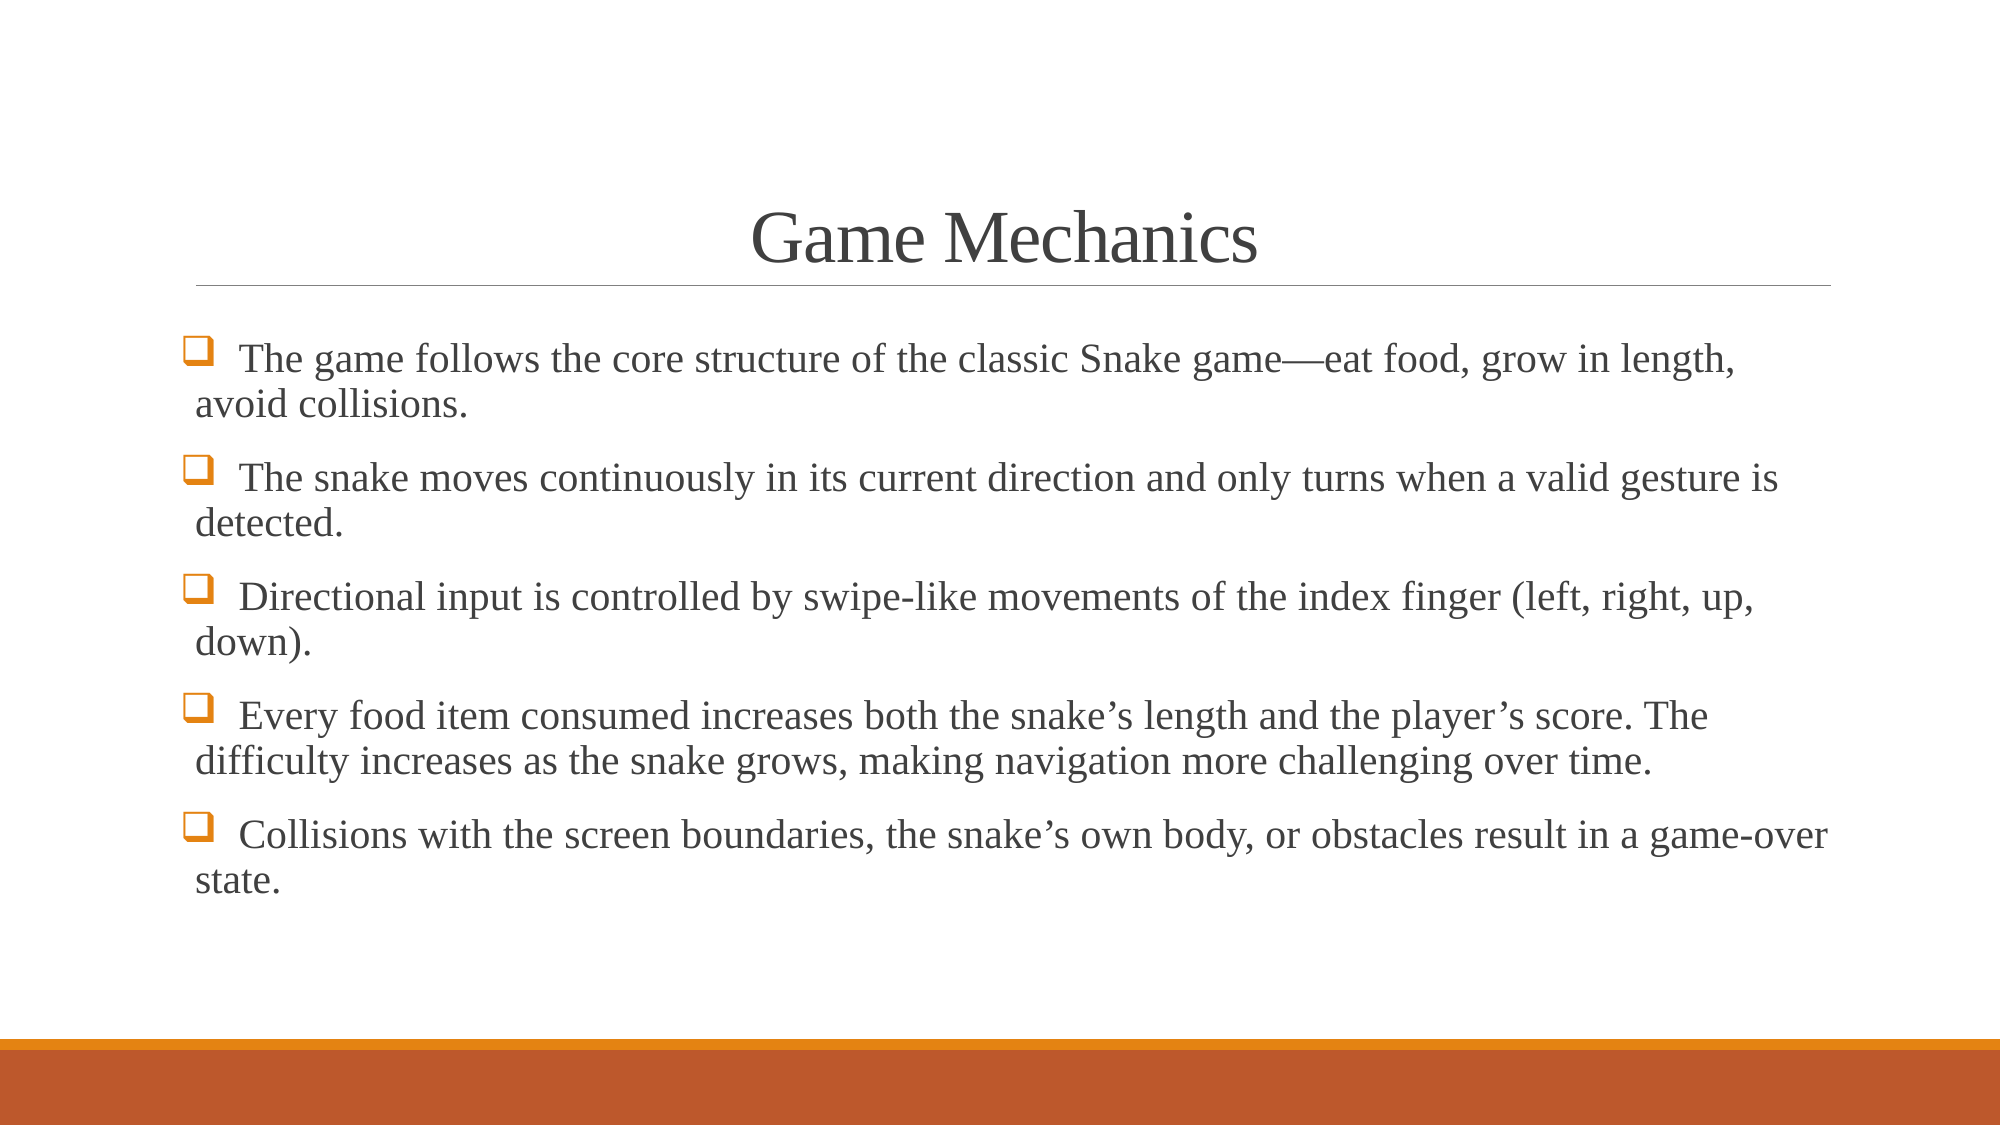

# Game Mechanics
  The game follows the core structure of the classic Snake game—eat food, grow in length, avoid collisions.
  The snake moves continuously in its current direction and only turns when a valid gesture is detected.
  Directional input is controlled by swipe-like movements of the index finger (left, right, up, down).
  Every food item consumed increases both the snake’s length and the player’s score. The difficulty increases as the snake grows, making navigation more challenging over time.
  Collisions with the screen boundaries, the snake’s own body, or obstacles result in a game-over state.